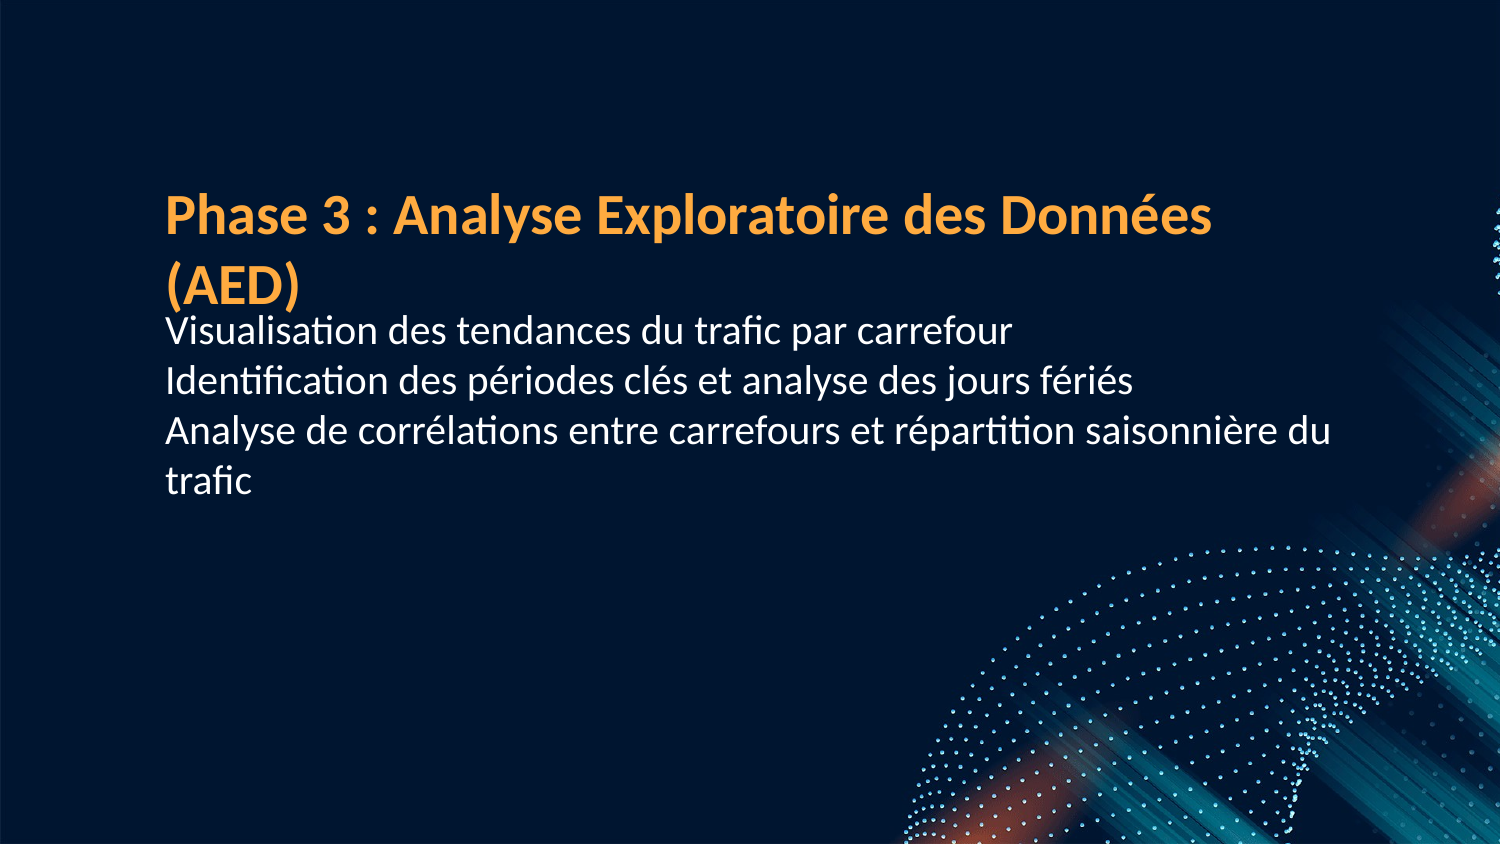

Phase 3 : Analyse Exploratoire des Données (AED)
Visualisation des tendances du trafic par carrefour
Identification des périodes clés et analyse des jours fériés
Analyse de corrélations entre carrefours et répartition saisonnière du trafic